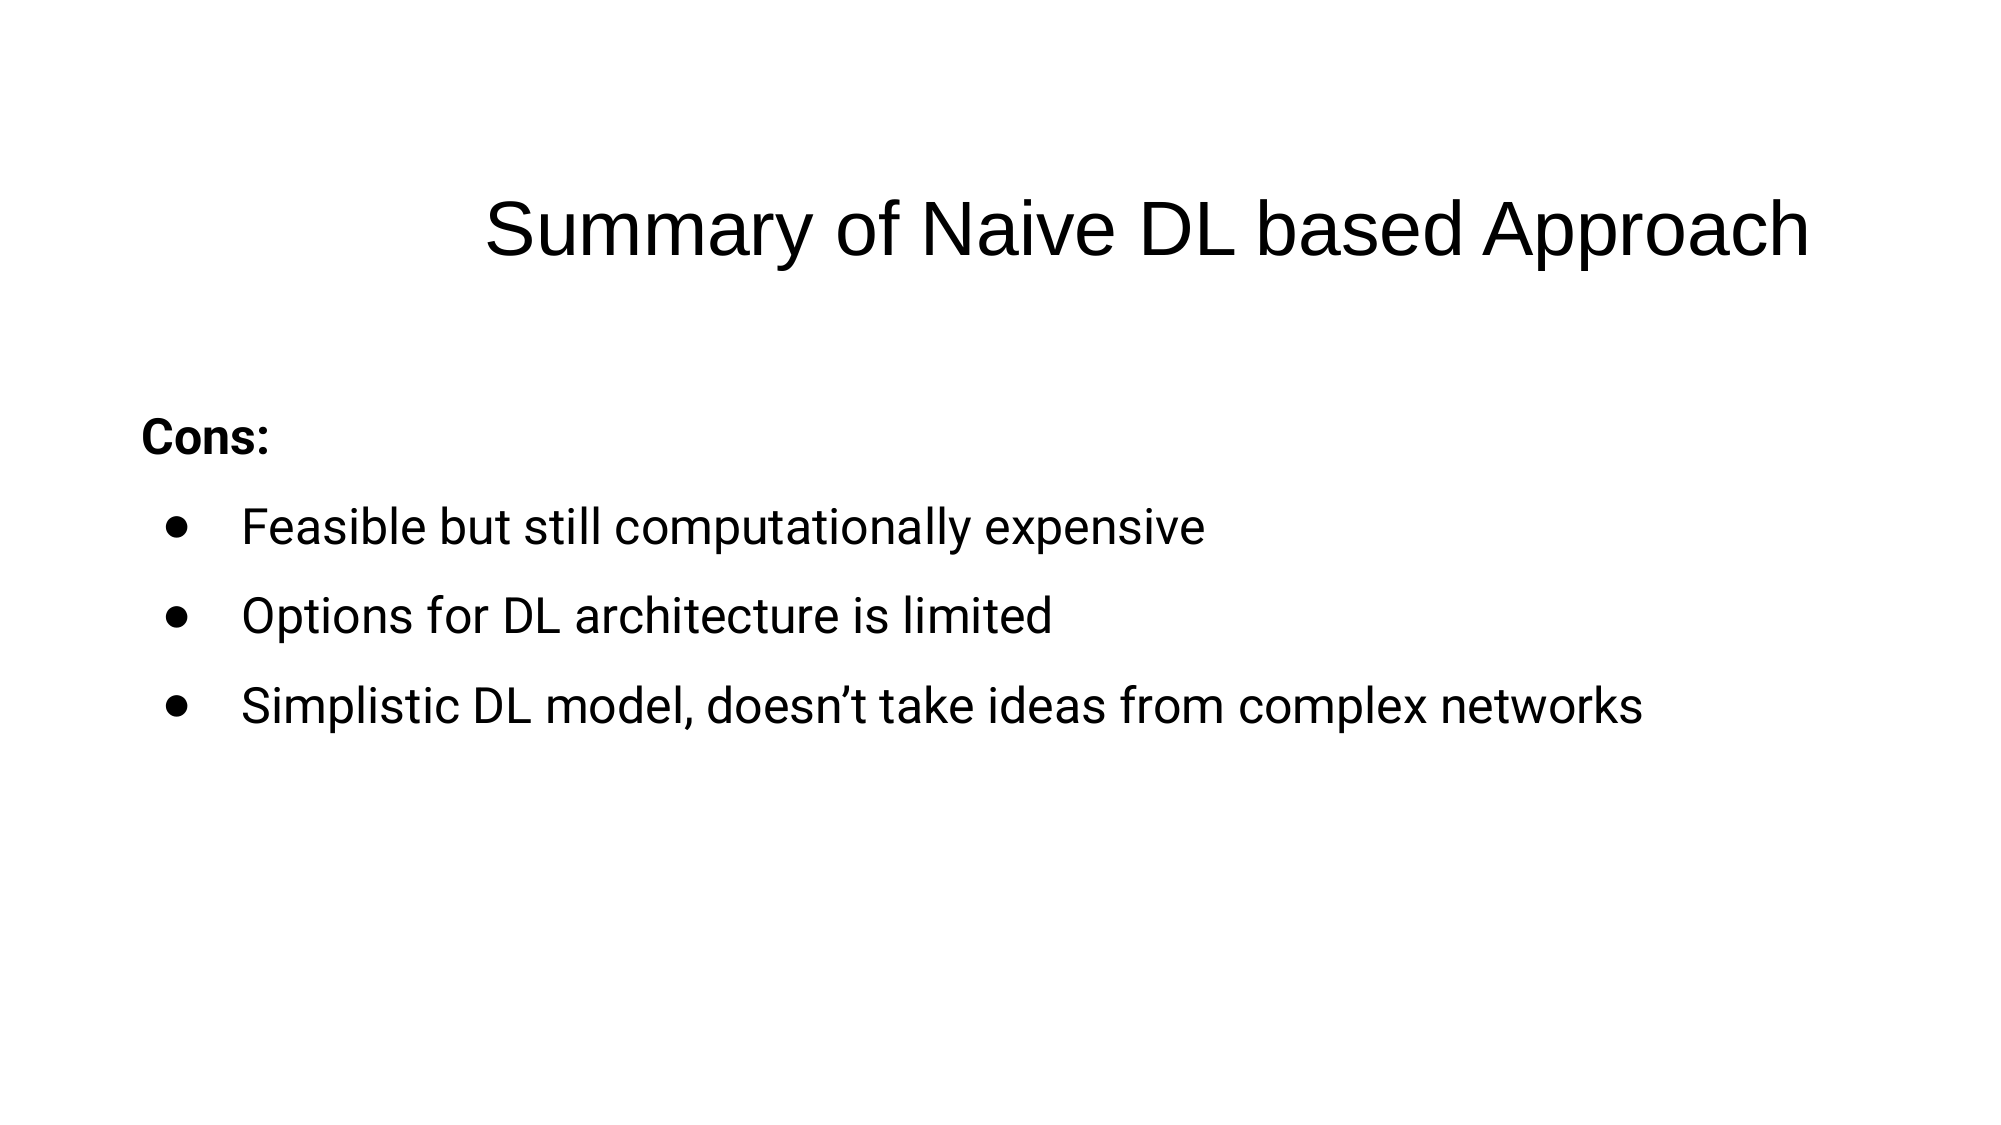

# Summary of Naive DL based Approach
Cons:
Feasible but still computationally expensive
Options for DL architecture is limited
Simplistic DL model, doesn’t take ideas from complex networks